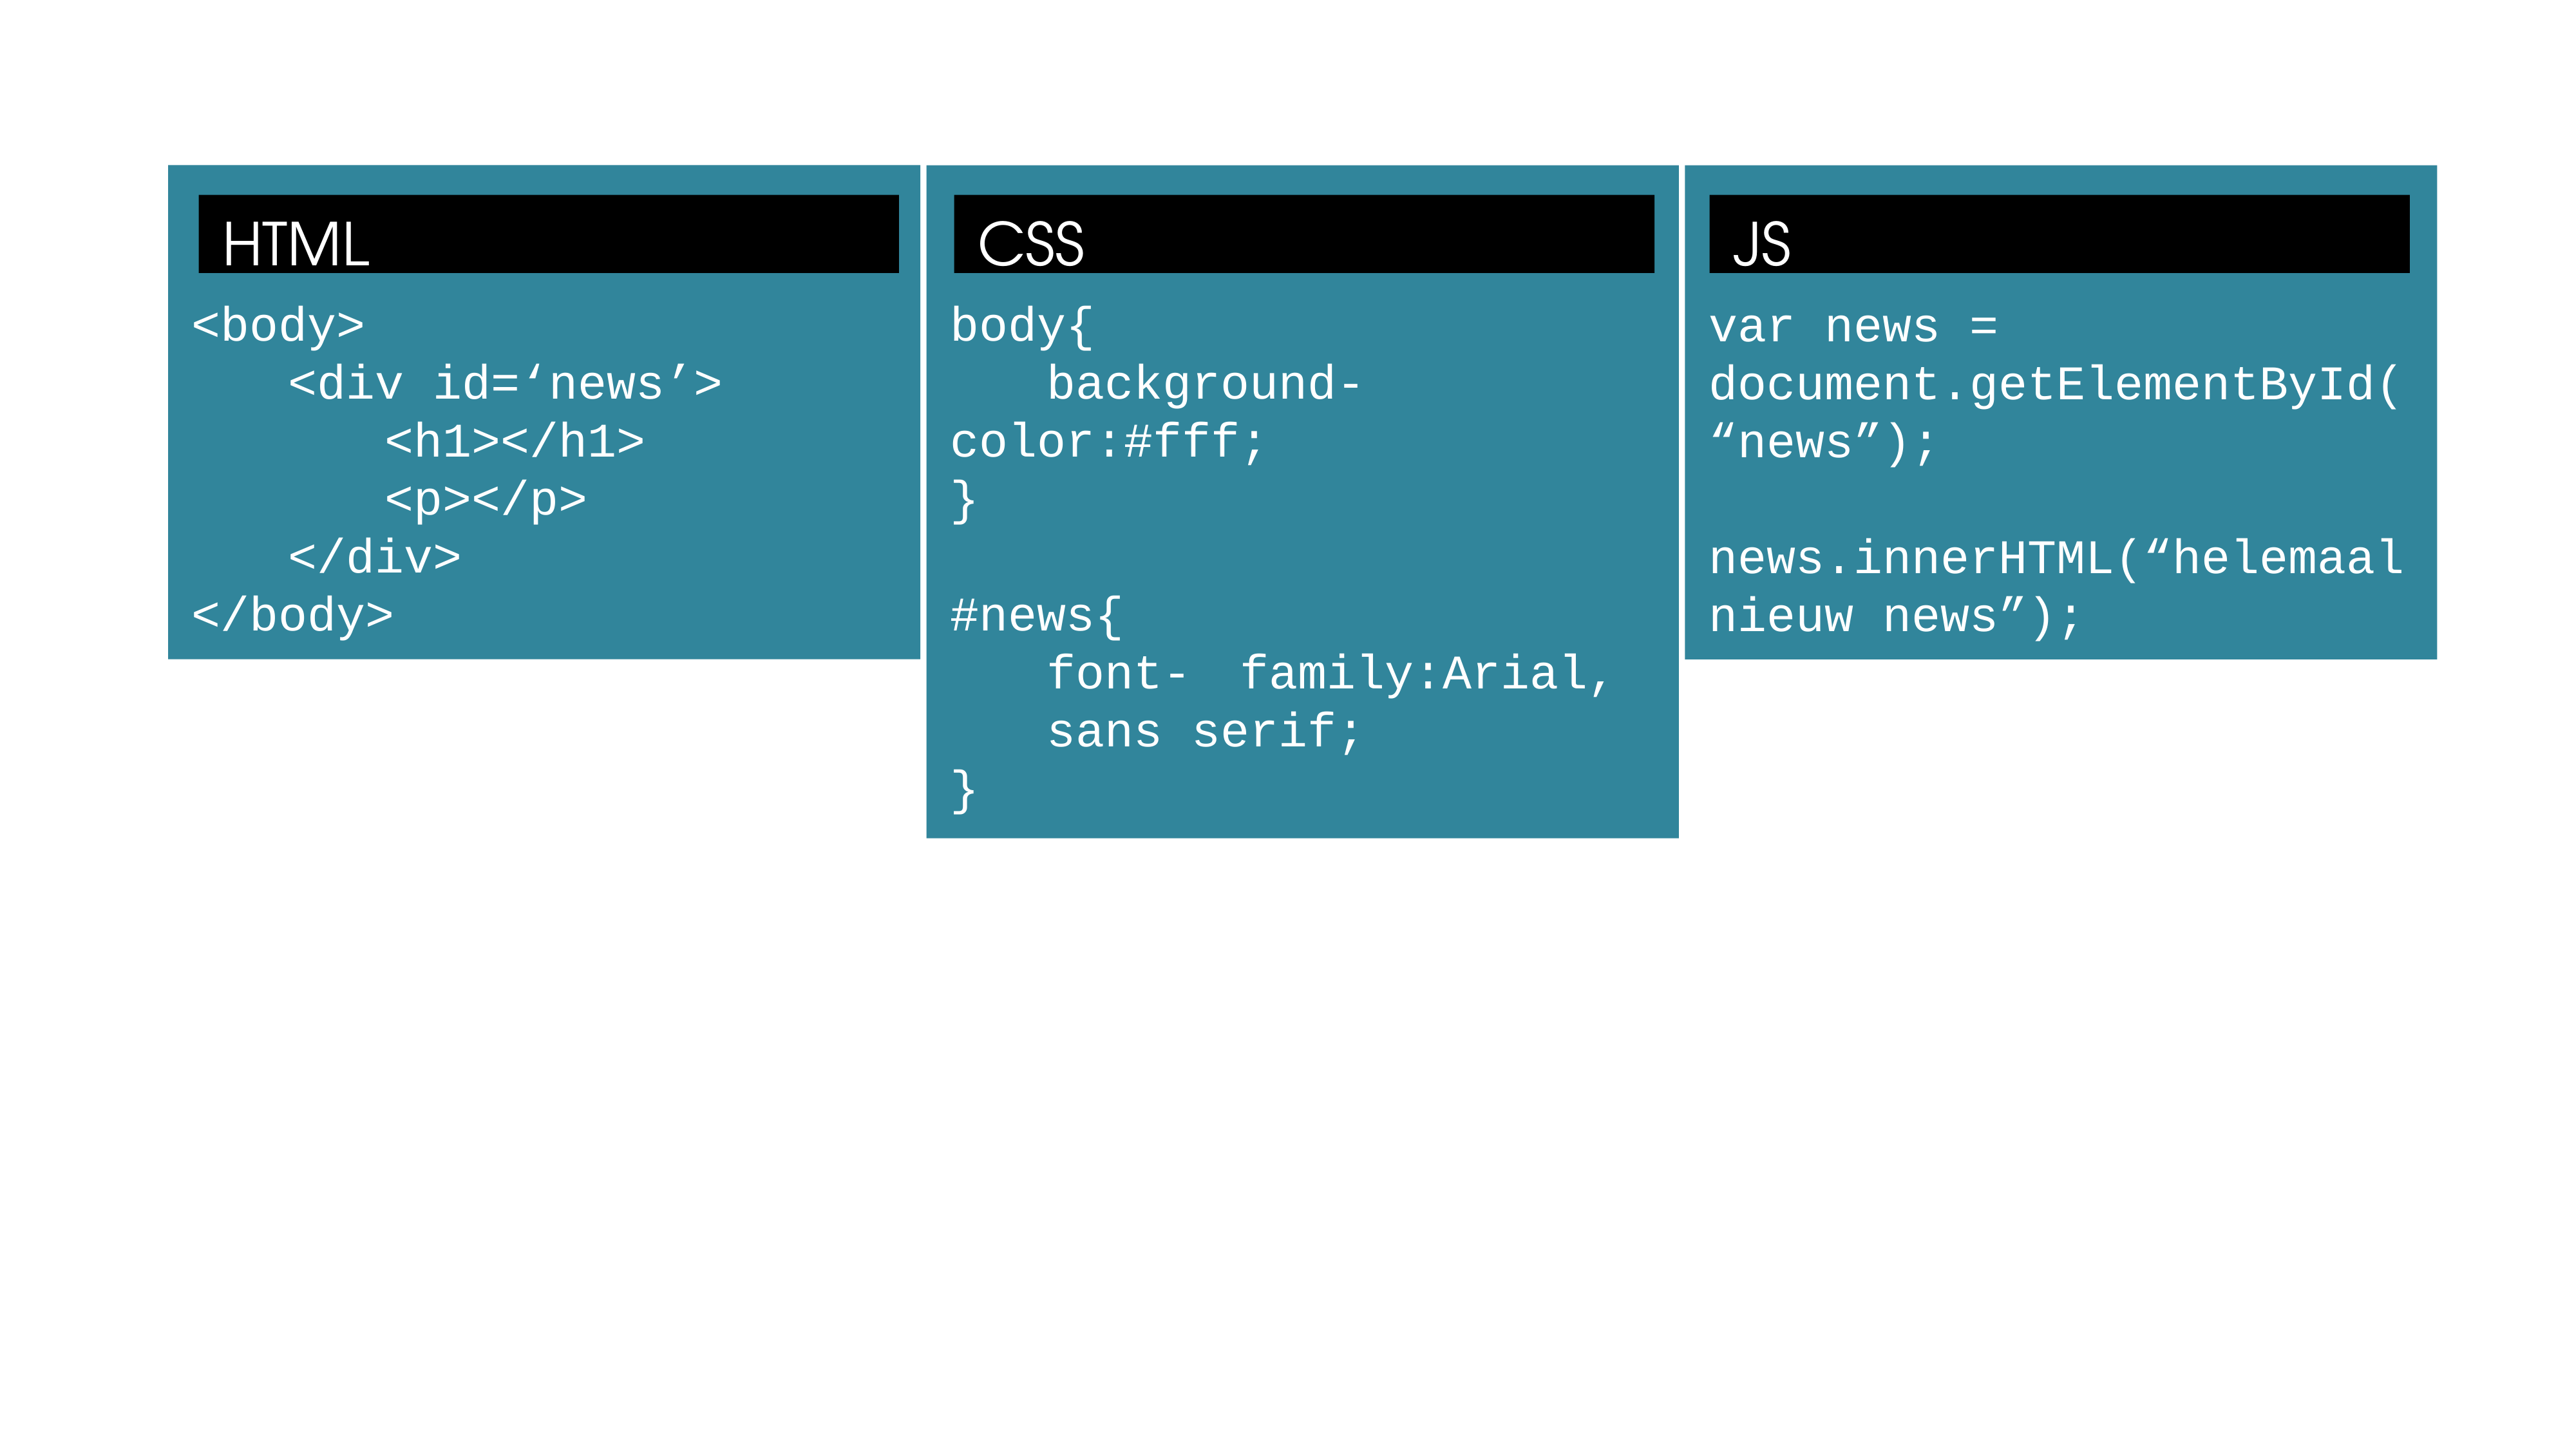

<body>
	<div id=‘news’>
		<h1></h1>
		<p></p>
	</div>
</body>

body{
	background-	color:#fff;
}

#news{
	font-	family:Arial, 	sans serif;
}

var news = document.getElementById(“news”);

news.innerHTML(“helemaal nieuw news”);
HTML
CSS
JS